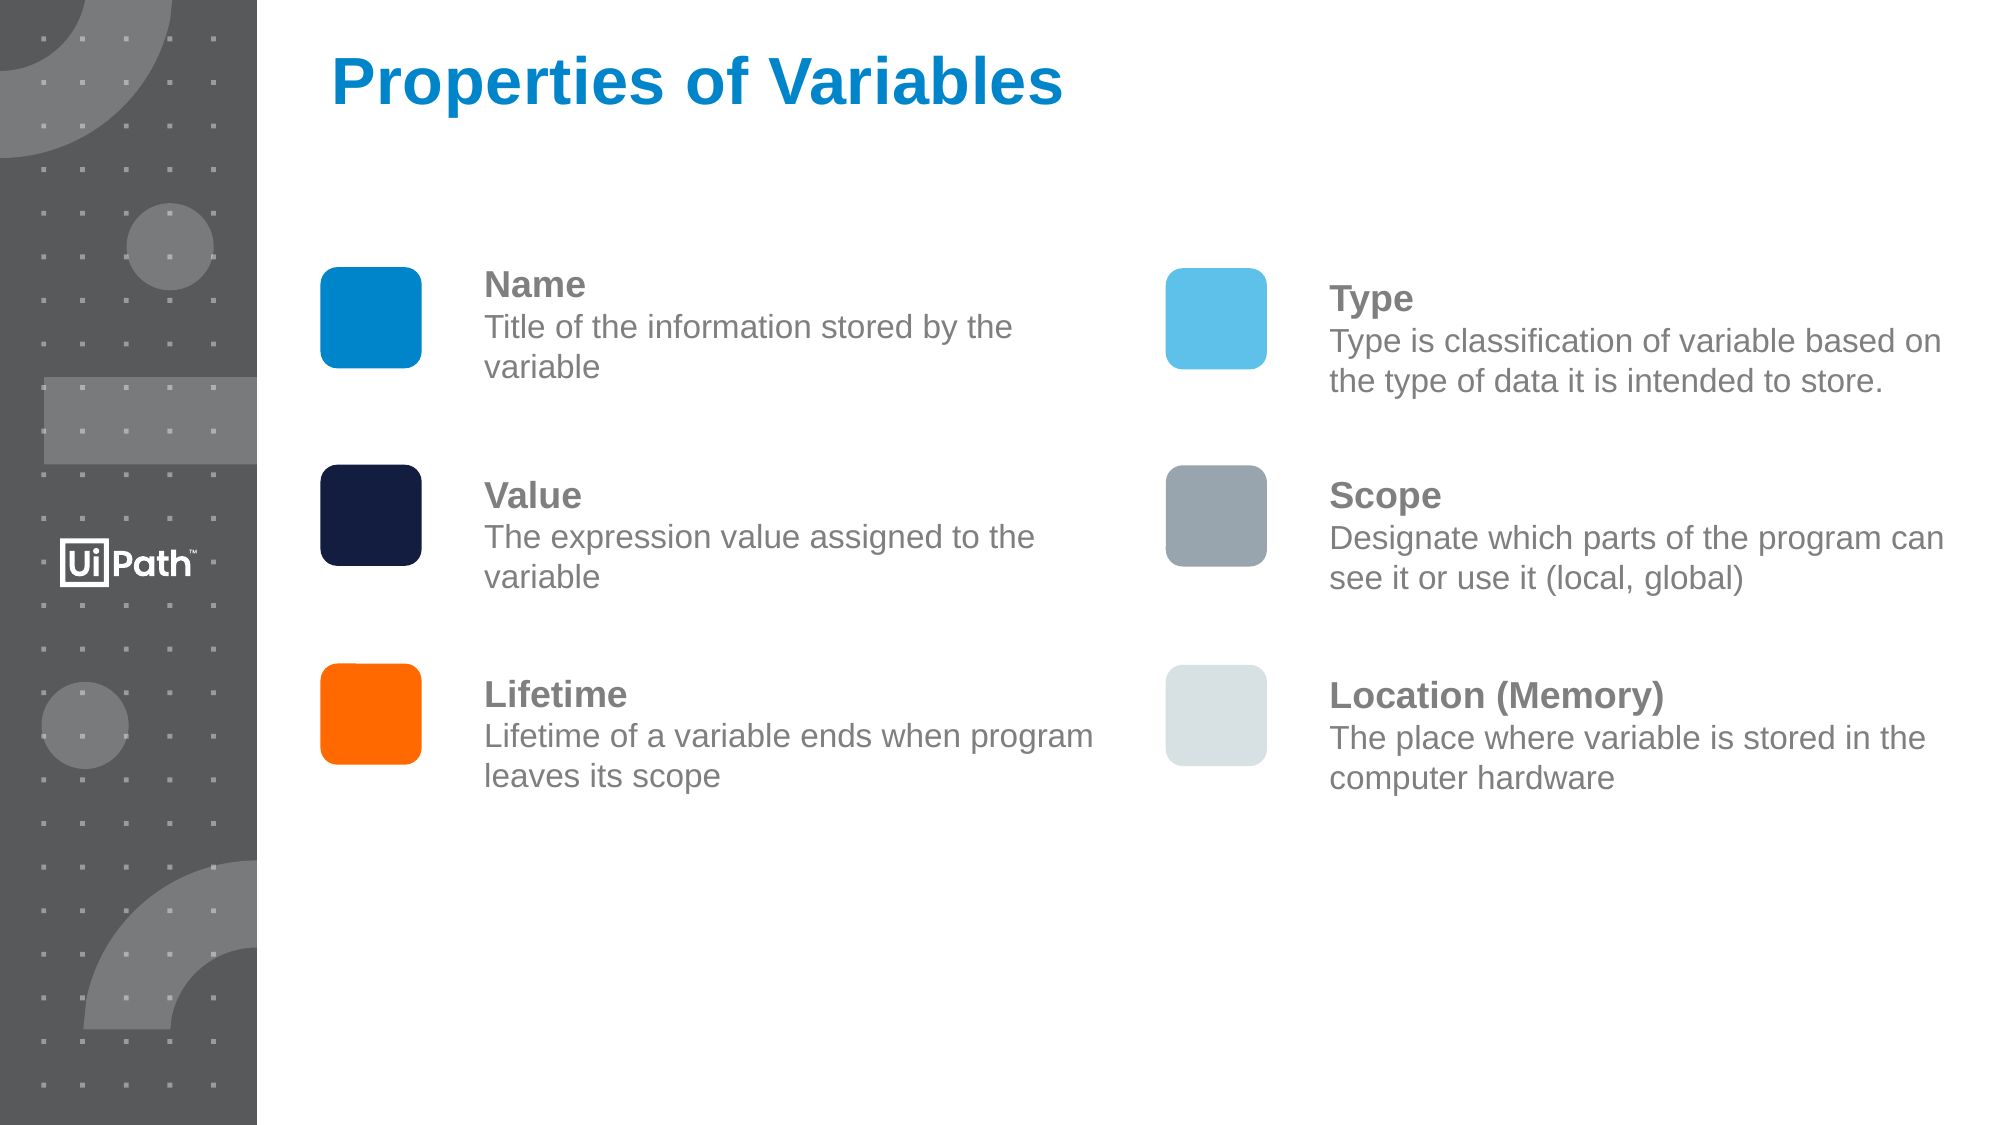

Properties of Variables
Name
Title of the information stored by the variable

Type
Type is classification of variable based on the type of data it is intended to store.

Value
The expression value assigned to the variable

Scope
Designate which parts of the program can see it or use it (local, global)

Lifetime
Lifetime of a variable ends when program leaves its scope

Location (Memory)
The place where variable is stored in the computer hardware